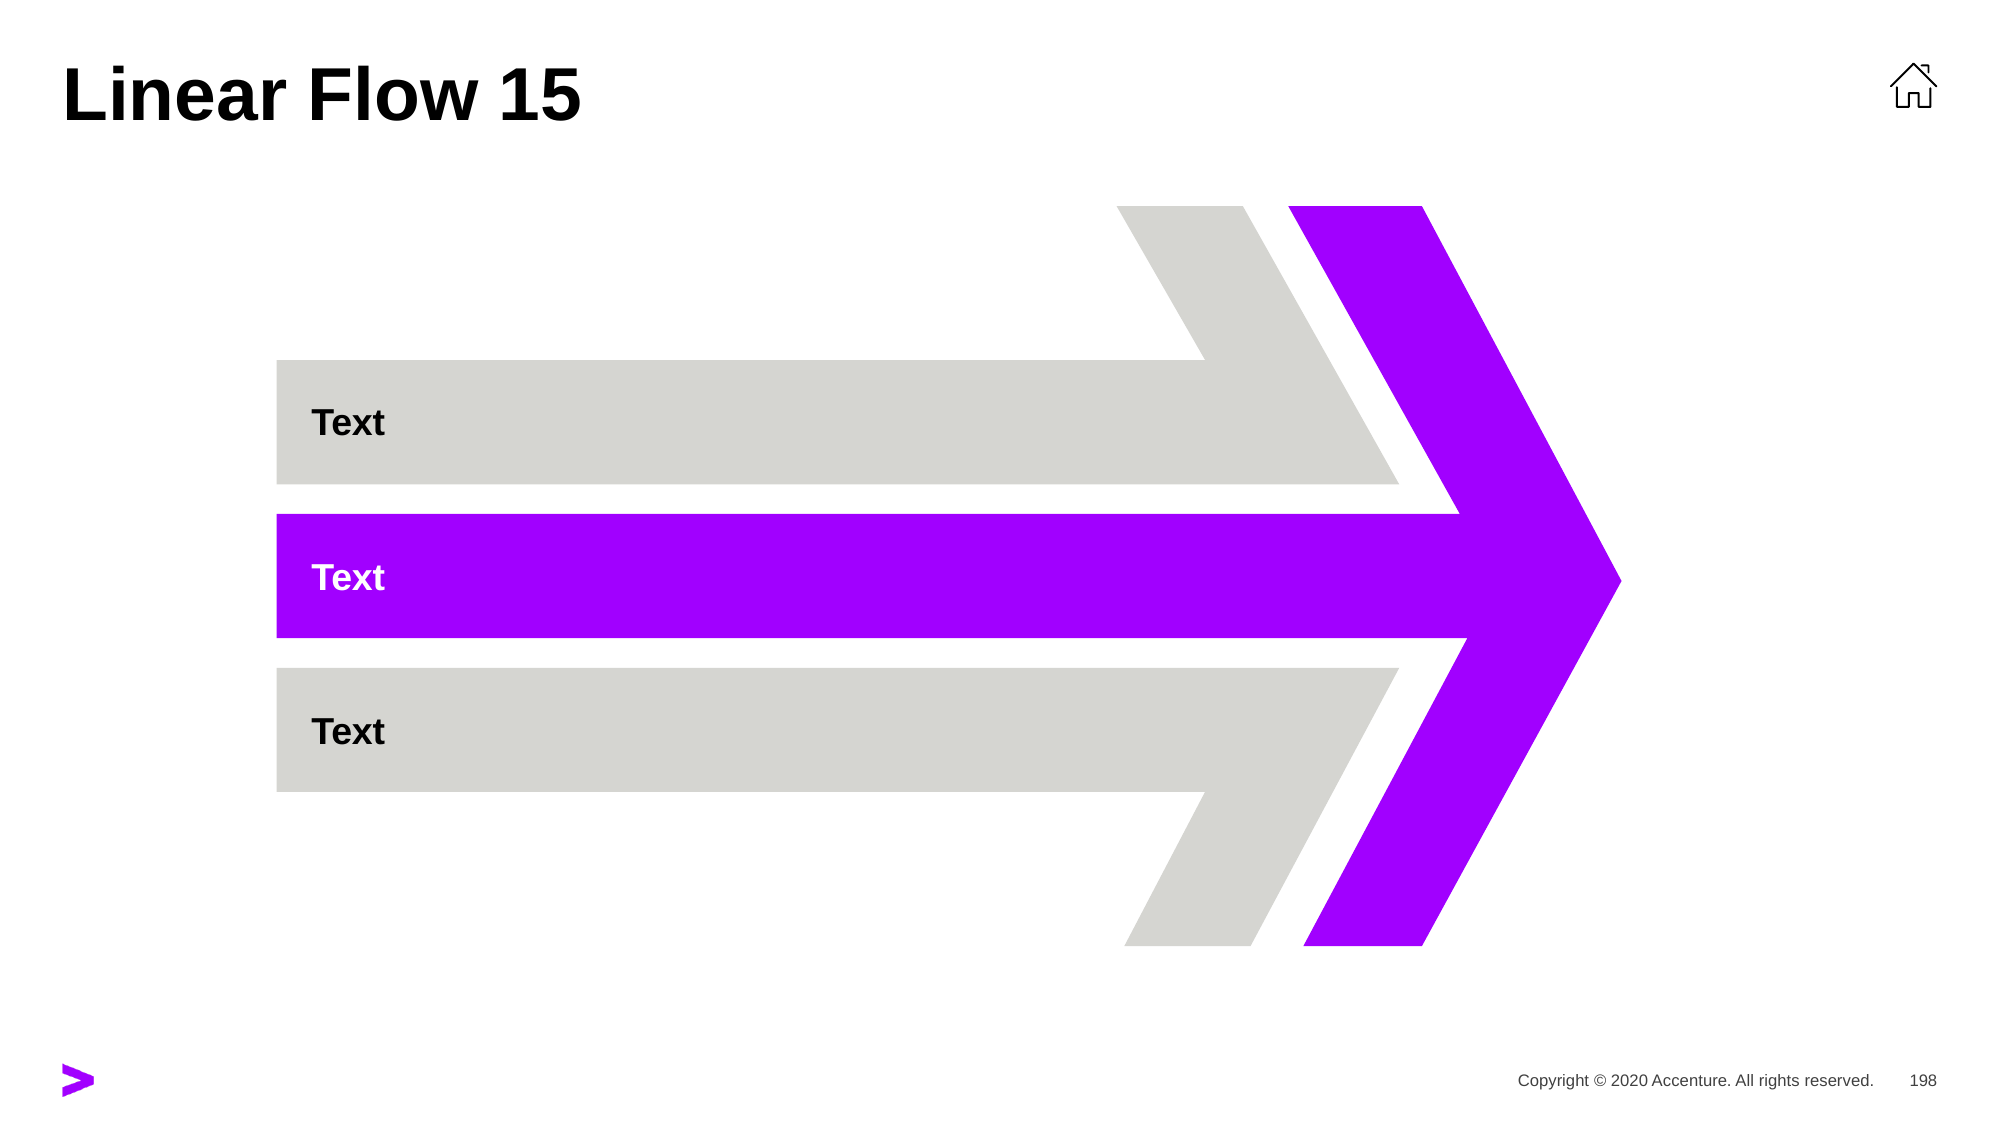

# Linear Flow 15

Text
Text

Text